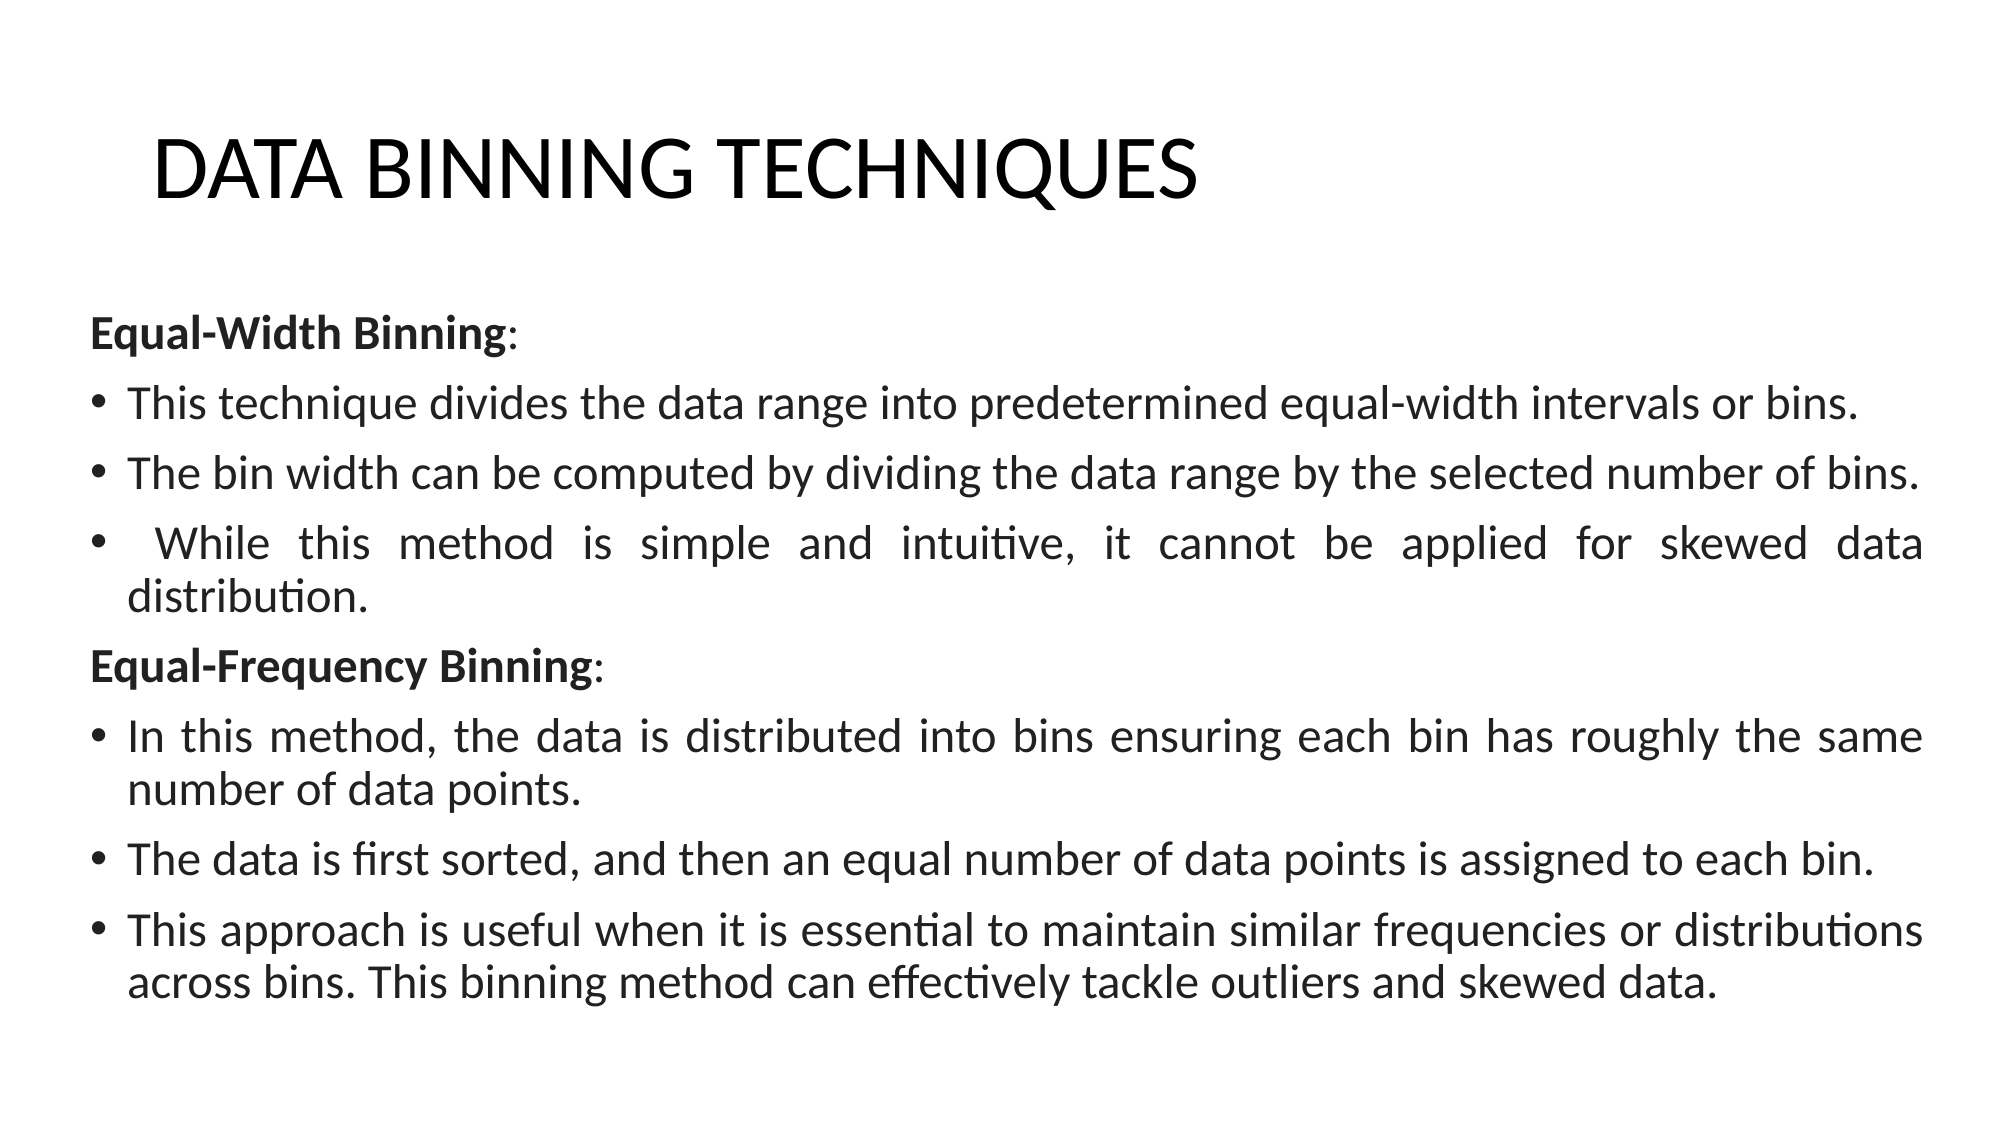

# DATA BINNING TECHNIQUES
Equal-Width Binning:
This technique divides the data range into predetermined equal-width intervals or bins.
The bin width can be computed by dividing the data range by the selected number of bins.
 While this method is simple and intuitive, it cannot be applied for skewed data distribution.
Equal-Frequency Binning:
In this method, the data is distributed into bins ensuring each bin has roughly the same number of data points.
The data is first sorted, and then an equal number of data points is assigned to each bin.
This approach is useful when it is essential to maintain similar frequencies or distributions across bins. This binning method can effectively tackle outliers and skewed data.